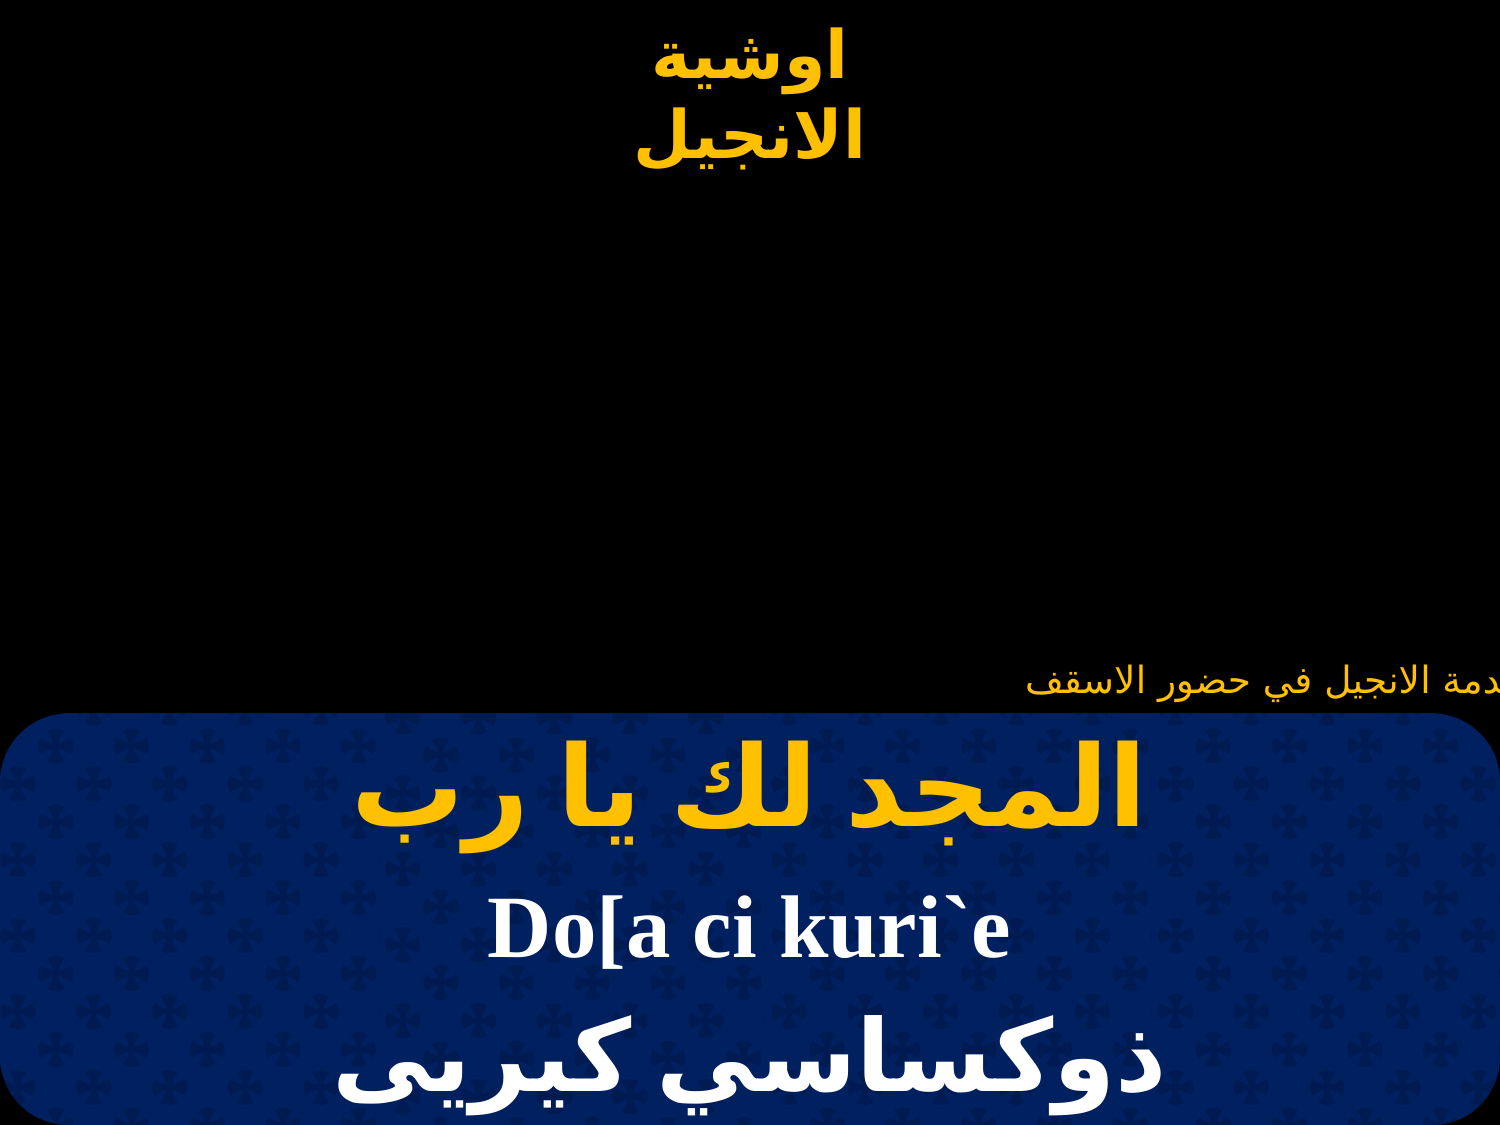

مقدمة الانجيل في حضور الاسقف
# المجد لك يا رب
Do[a ci kuri`e
ذوكساسي كيريى